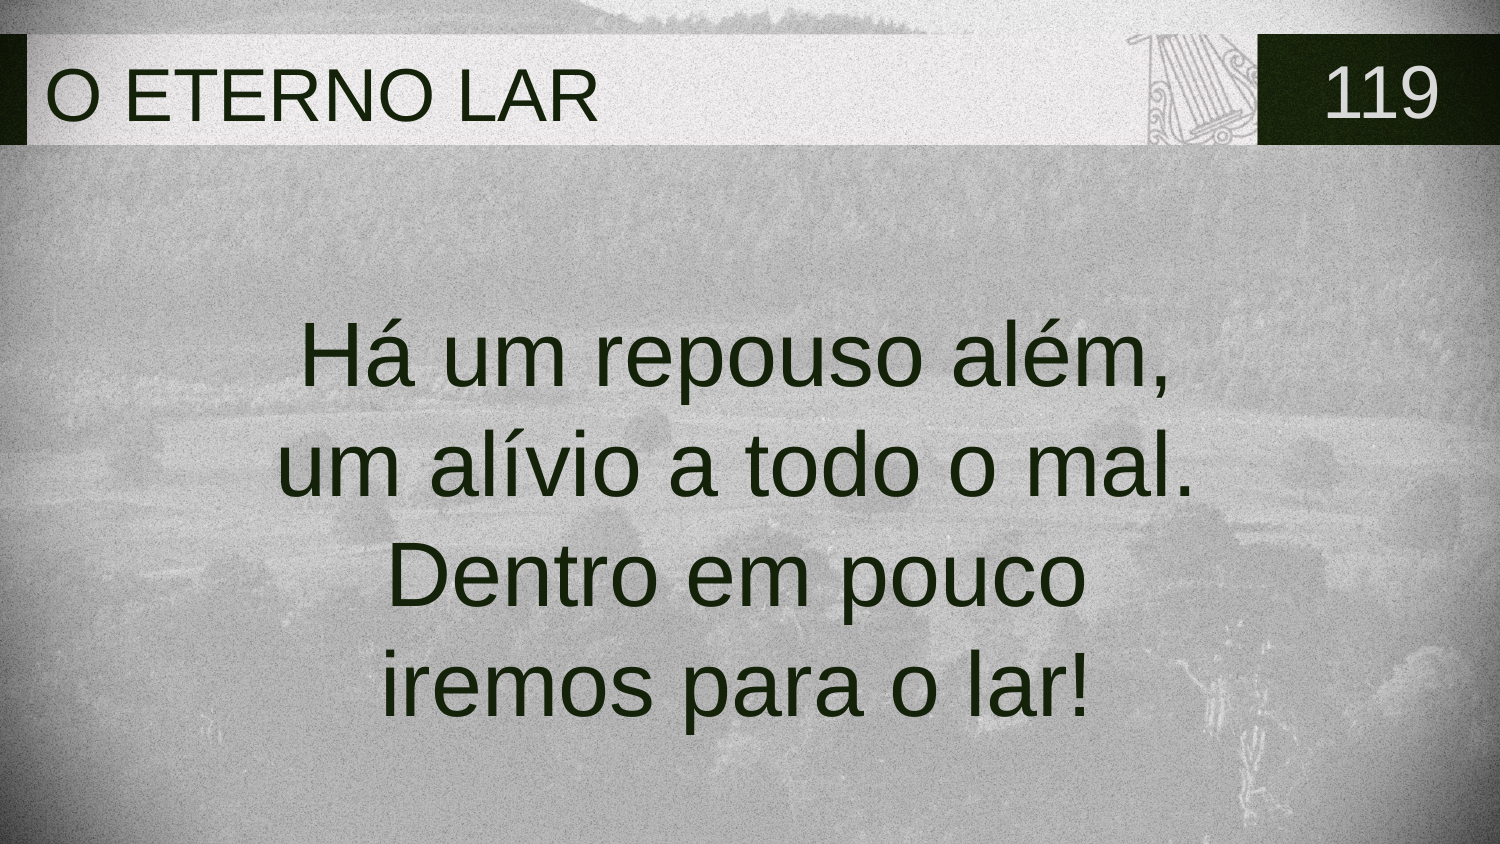

# O ETERNO LAR
119
Há um repouso além,
um alívio a todo o mal.
Dentro em pouco
iremos para o lar!